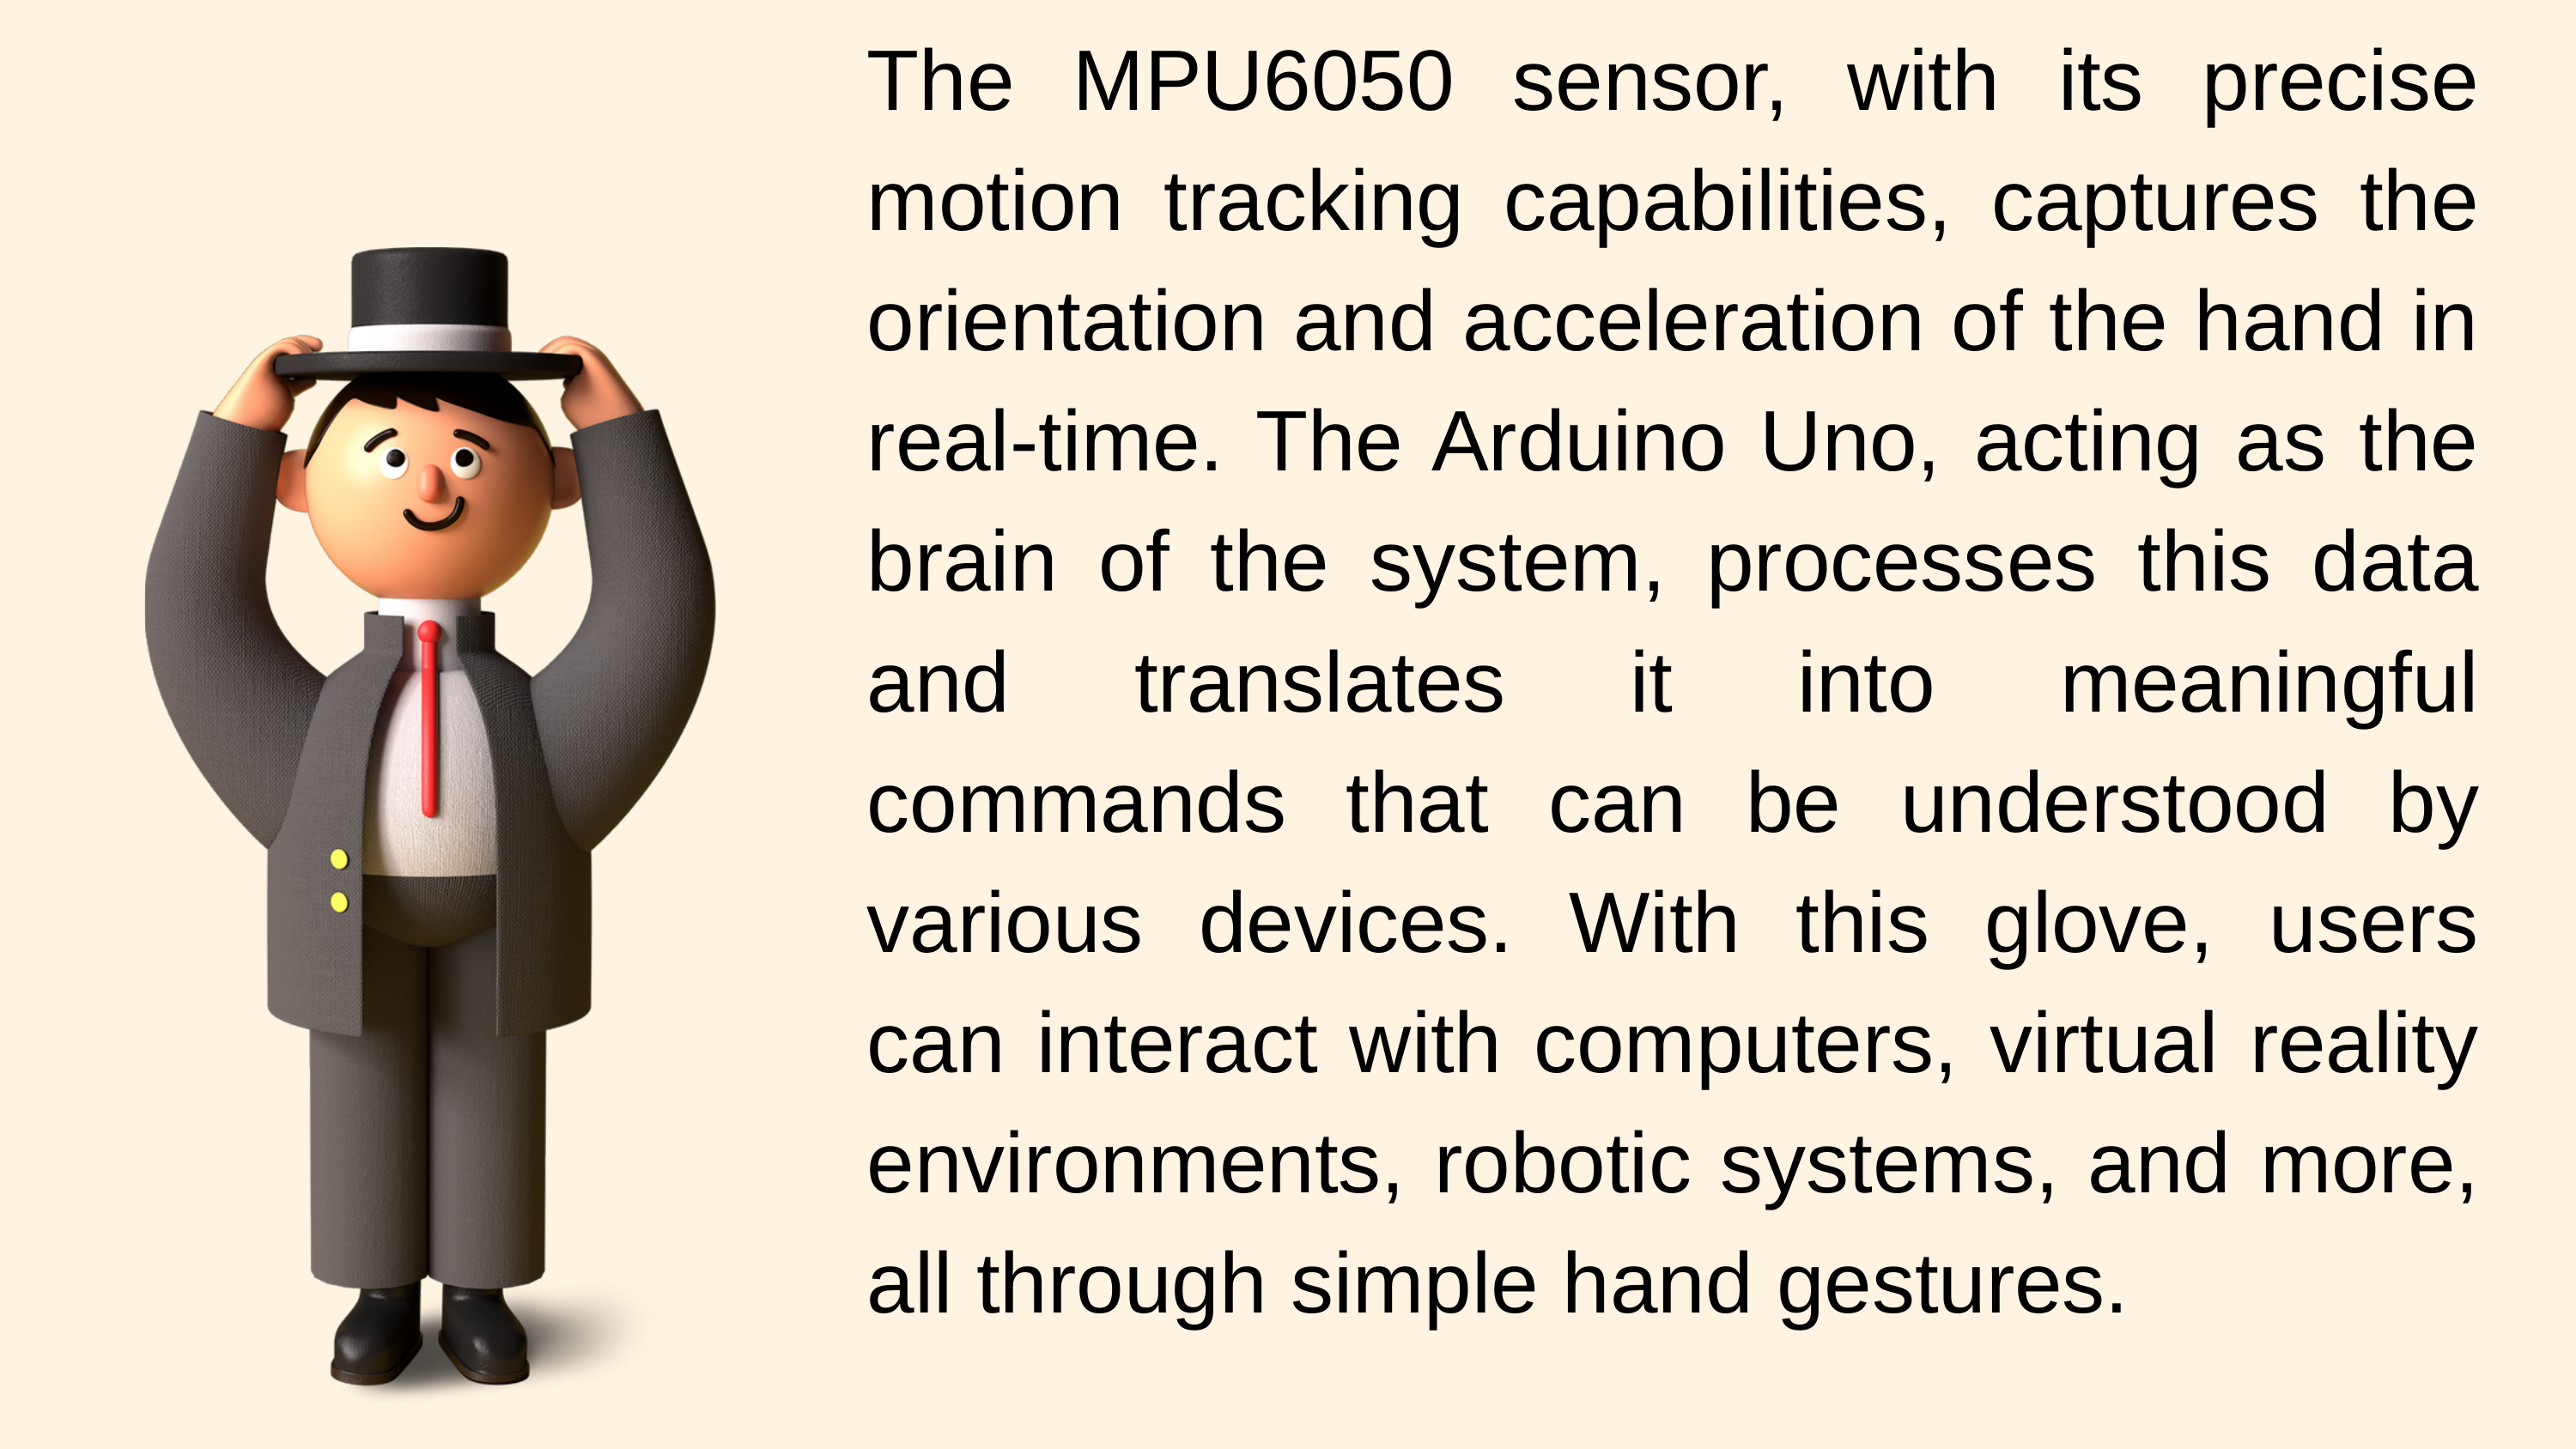

The MPU6050 sensor, with its precise motion tracking capabilities, captures the orientation and acceleration of the hand in real-time. The Arduino Uno, acting as the brain of the system, processes this data and translates it into meaningful commands that can be understood by various devices. With this glove, users can interact with computers, virtual reality environments, robotic systems, and more, all through simple hand gestures.